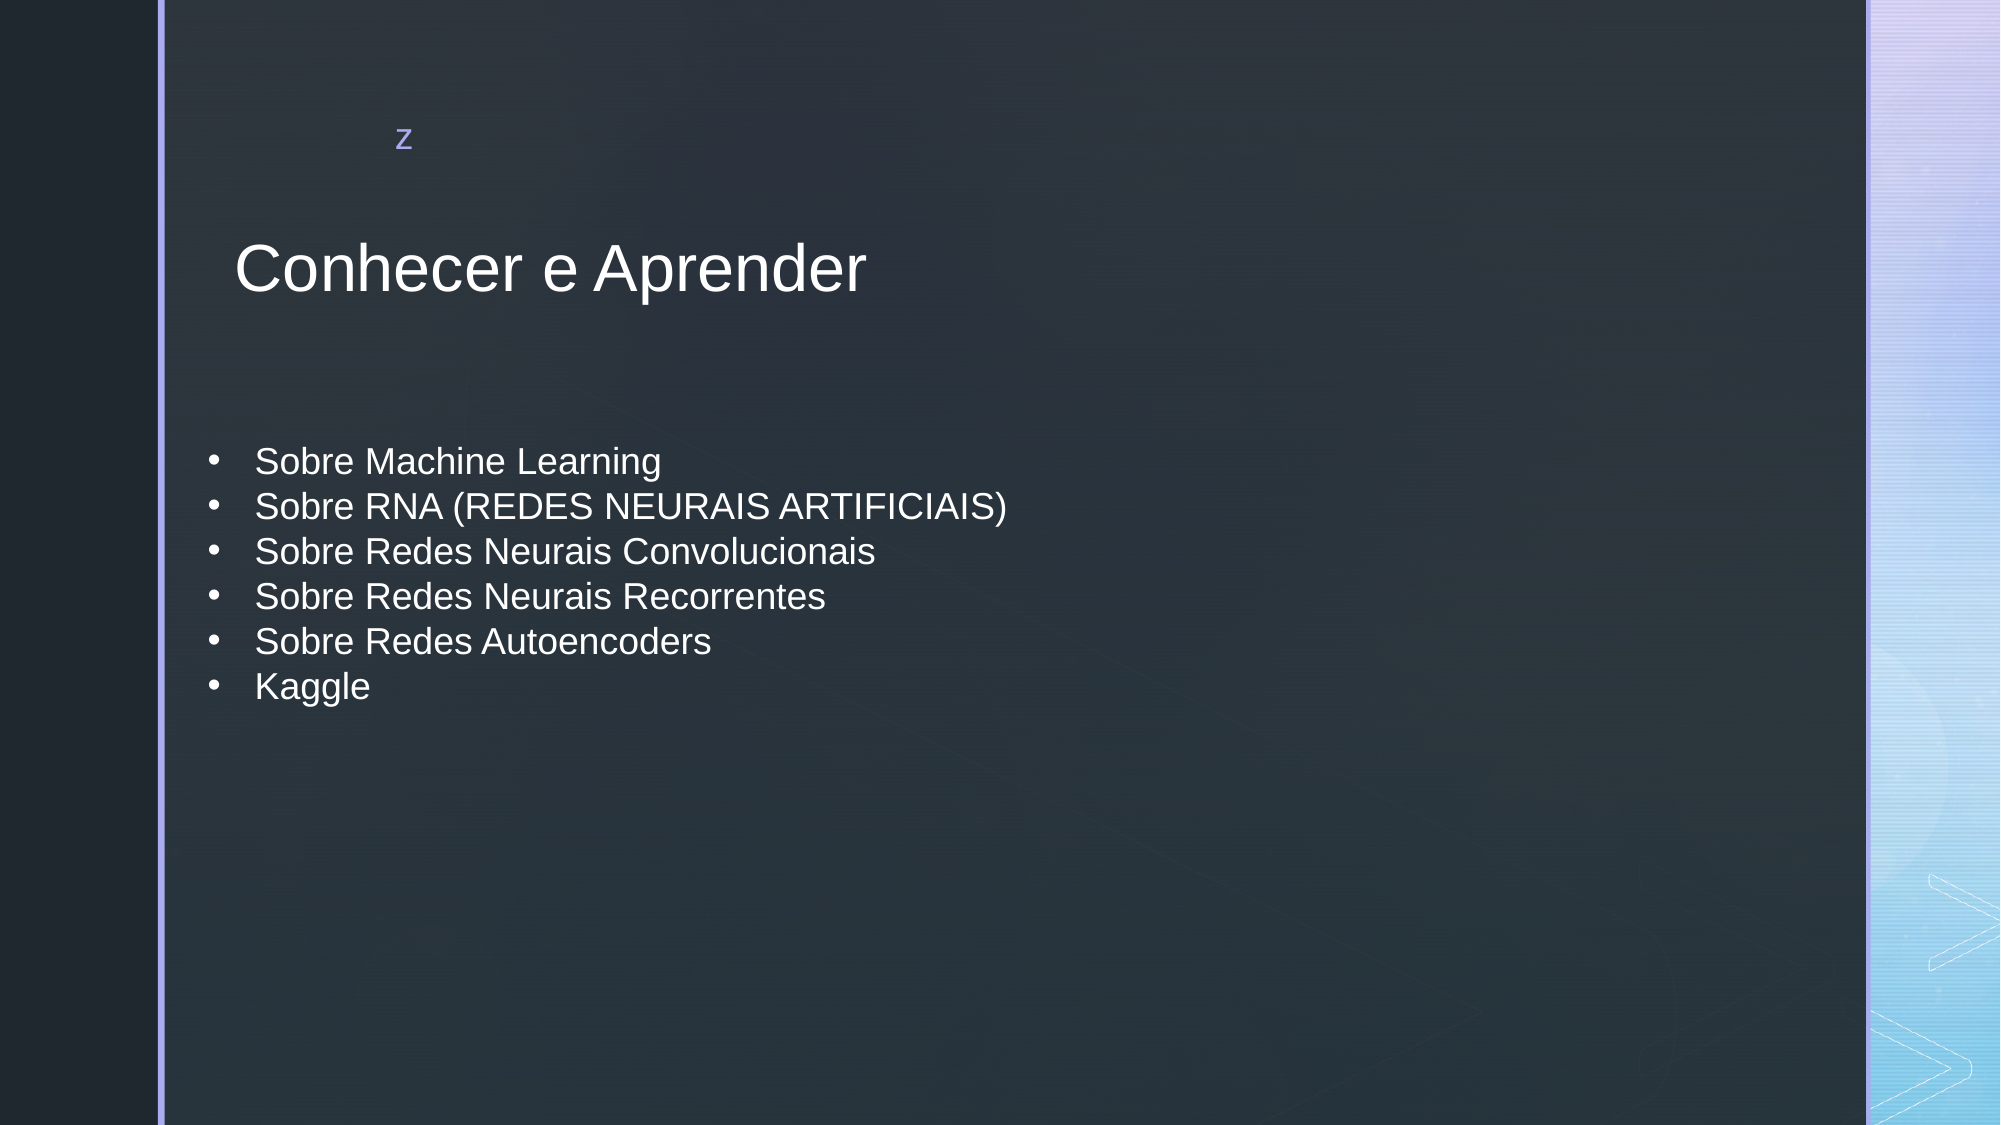

Conhecer e Aprender
Sobre Machine Learning
Sobre RNA (REDES NEURAIS ARTIFICIAIS)
Sobre Redes Neurais Convolucionais
Sobre Redes Neurais Recorrentes
Sobre Redes Autoencoders
Kaggle